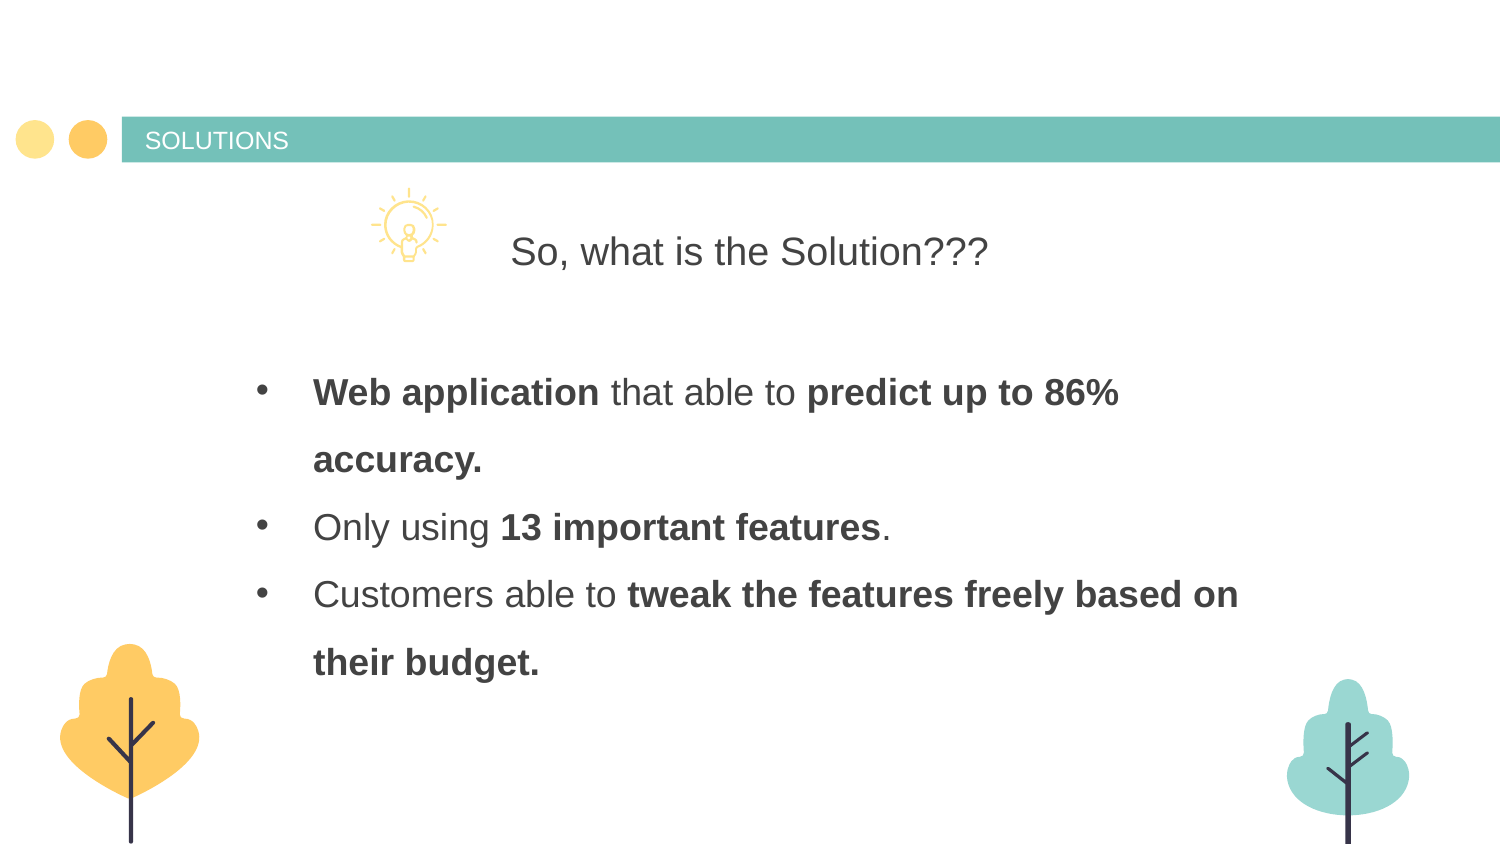

# SOLUTIONS
So, what is the Solution???

Web application that able to predict up to 86%  accuracy.
Only using 13 important features.
Customers able to tweak the features freely based on their budget.